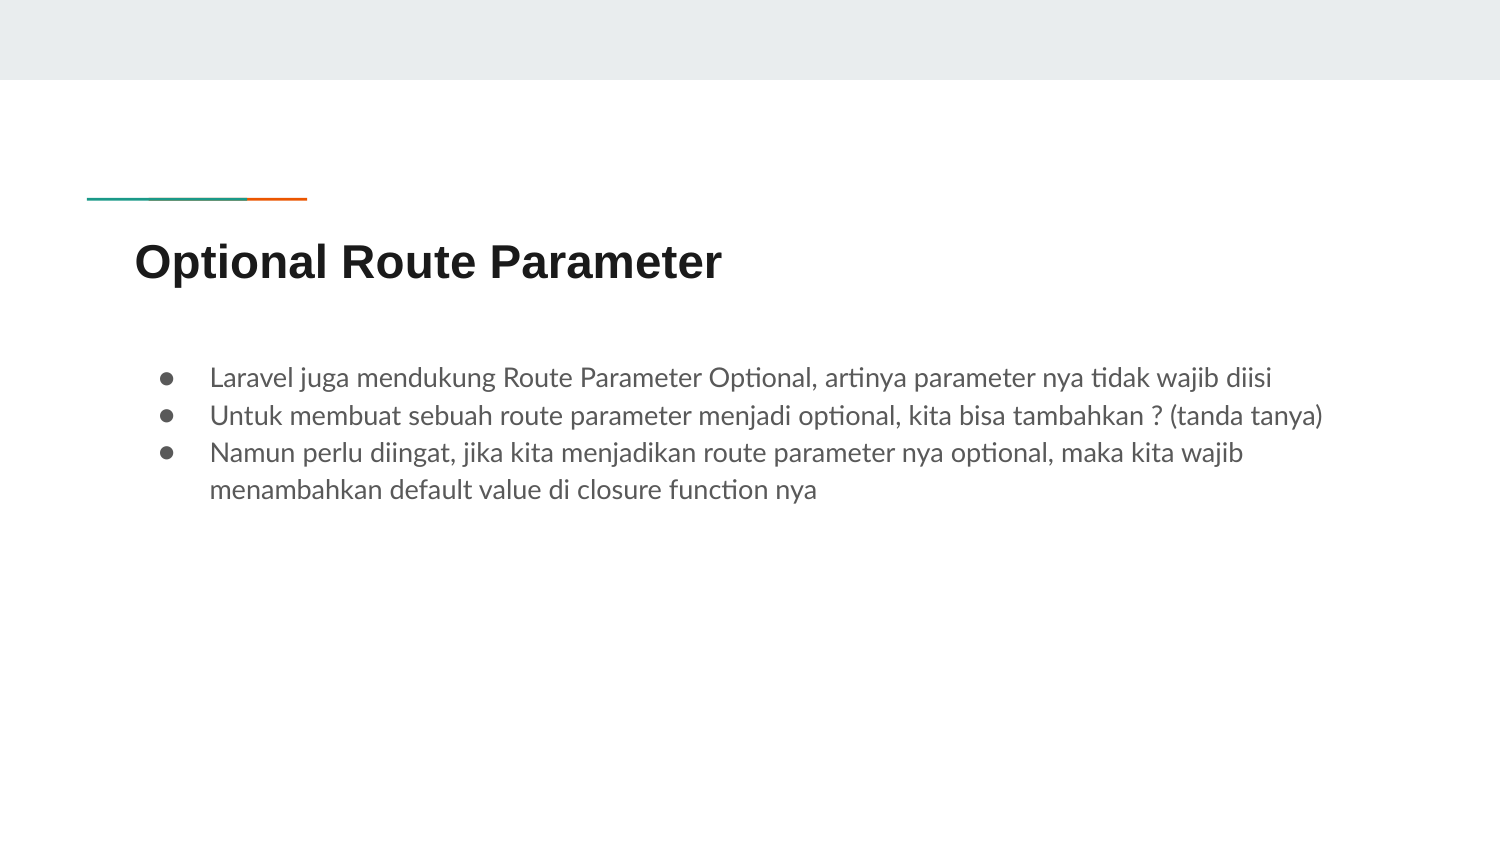

# Optional Route Parameter
Laravel juga mendukung Route Parameter Optional, artinya parameter nya tidak wajib diisi
Untuk membuat sebuah route parameter menjadi optional, kita bisa tambahkan ? (tanda tanya)
Namun perlu diingat, jika kita menjadikan route parameter nya optional, maka kita wajib menambahkan default value di closure function nya